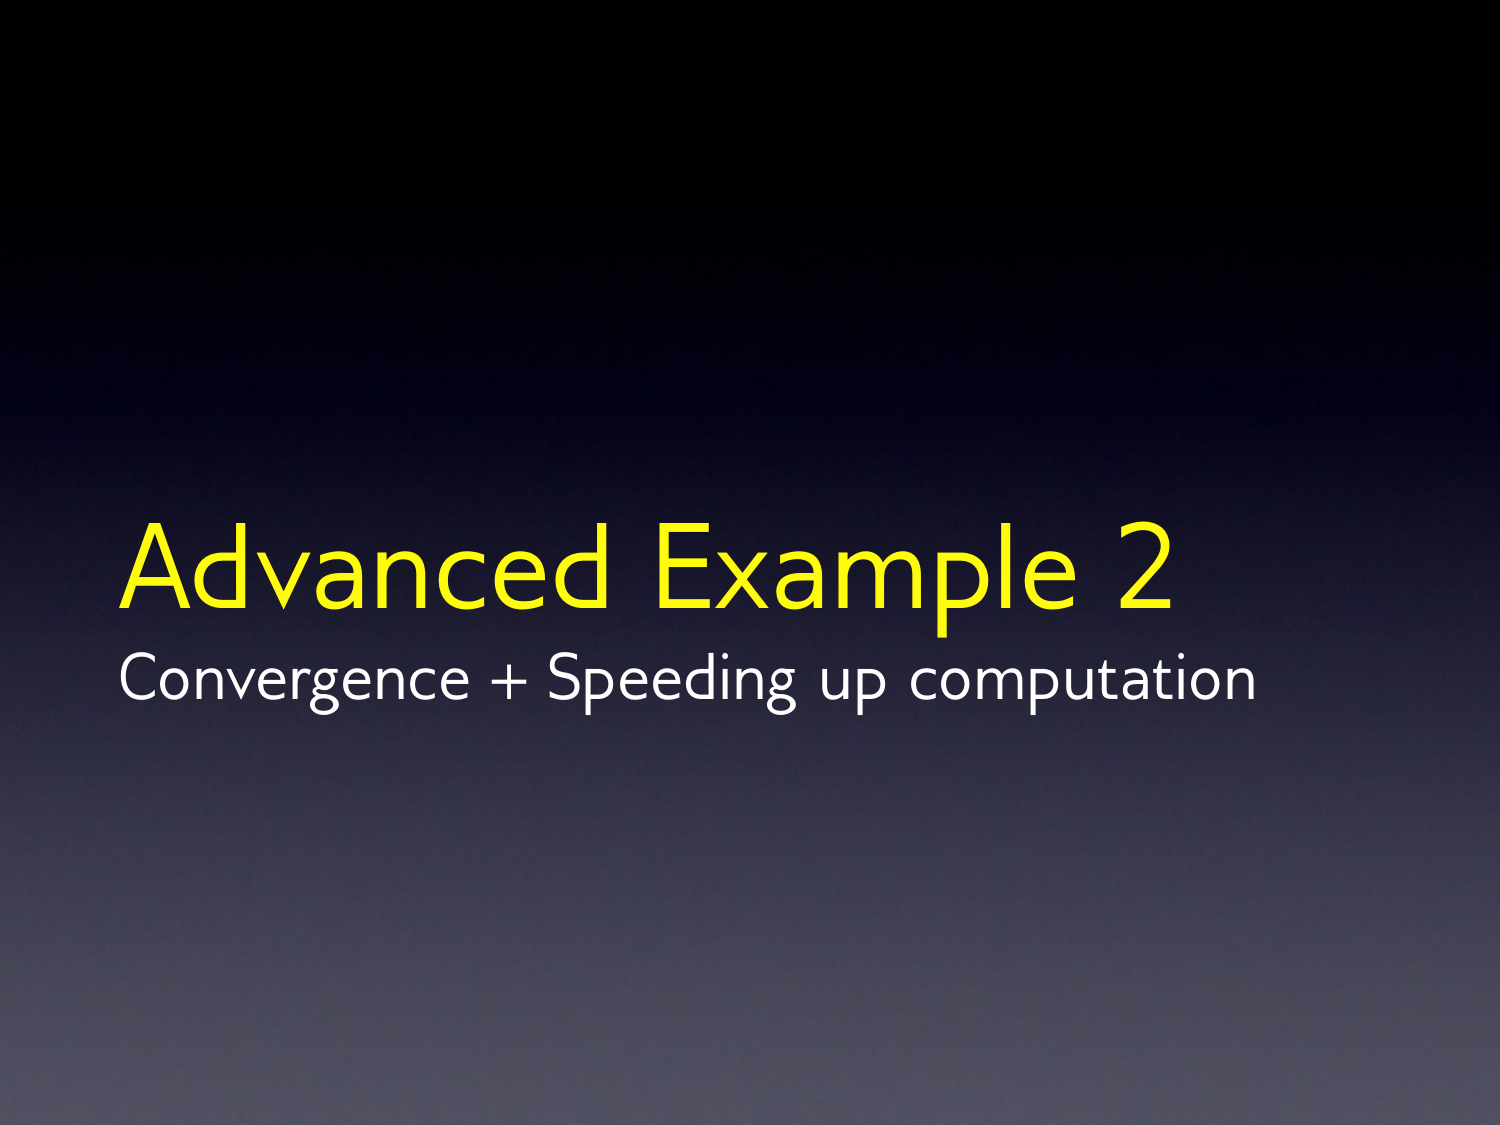

# Advanced Example 2 Convergence + Speeding up computation